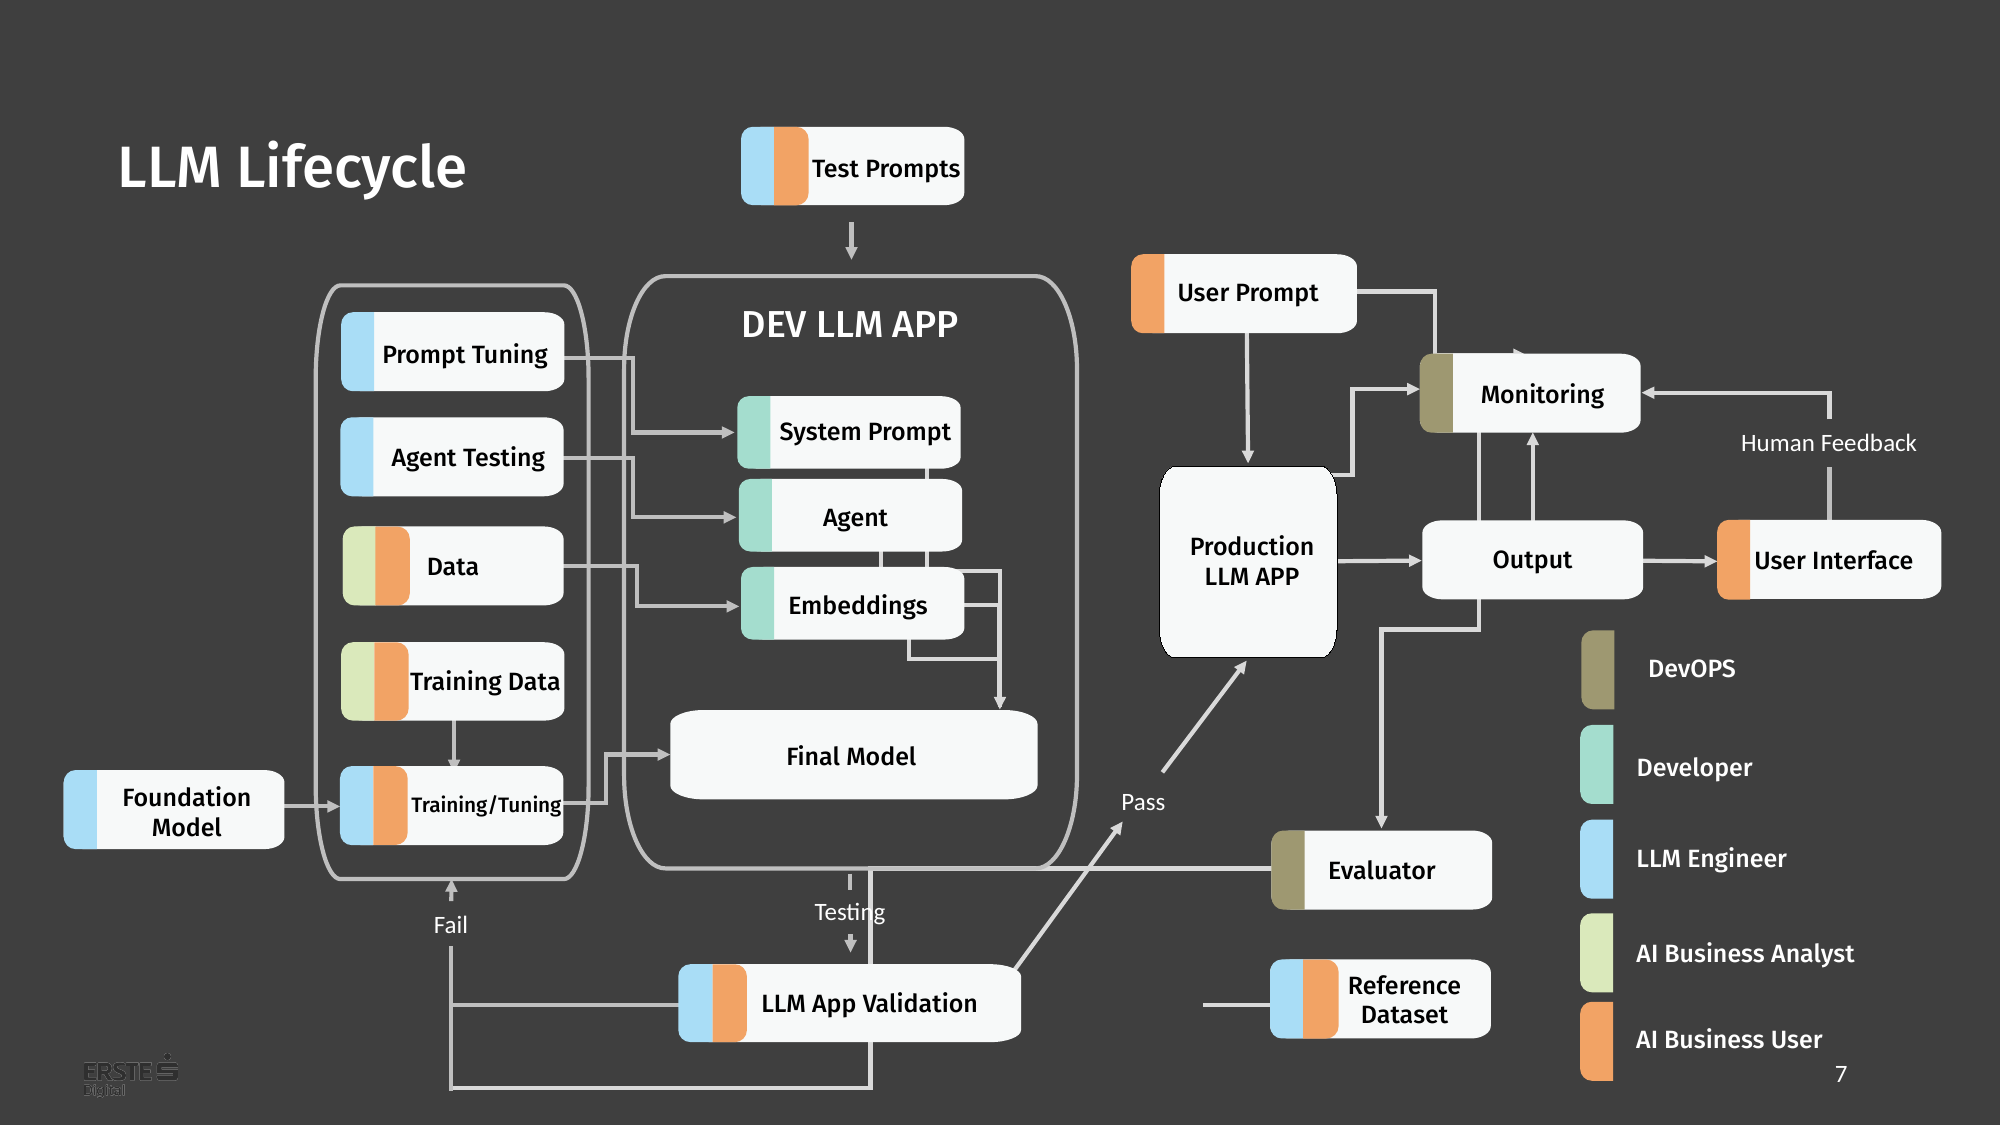

LLM Lifecycle

Test Prompts

User Prompt

DEV LLM APP

Prompt Tuning

Monitoring

System Prompt

Agent Testing
Human Feedback

Agent

User Interface

Output

Data

Production LLM APP

Embeddings

DevOPS

Training Data

Final Model

Developer

Training/Tuning

Foundation Model
Pass

LLM Engineer

Evaluator
Testing
Fail

AI Business Analyst

Reference Dataset

LLM App Validation

AI Business User
7